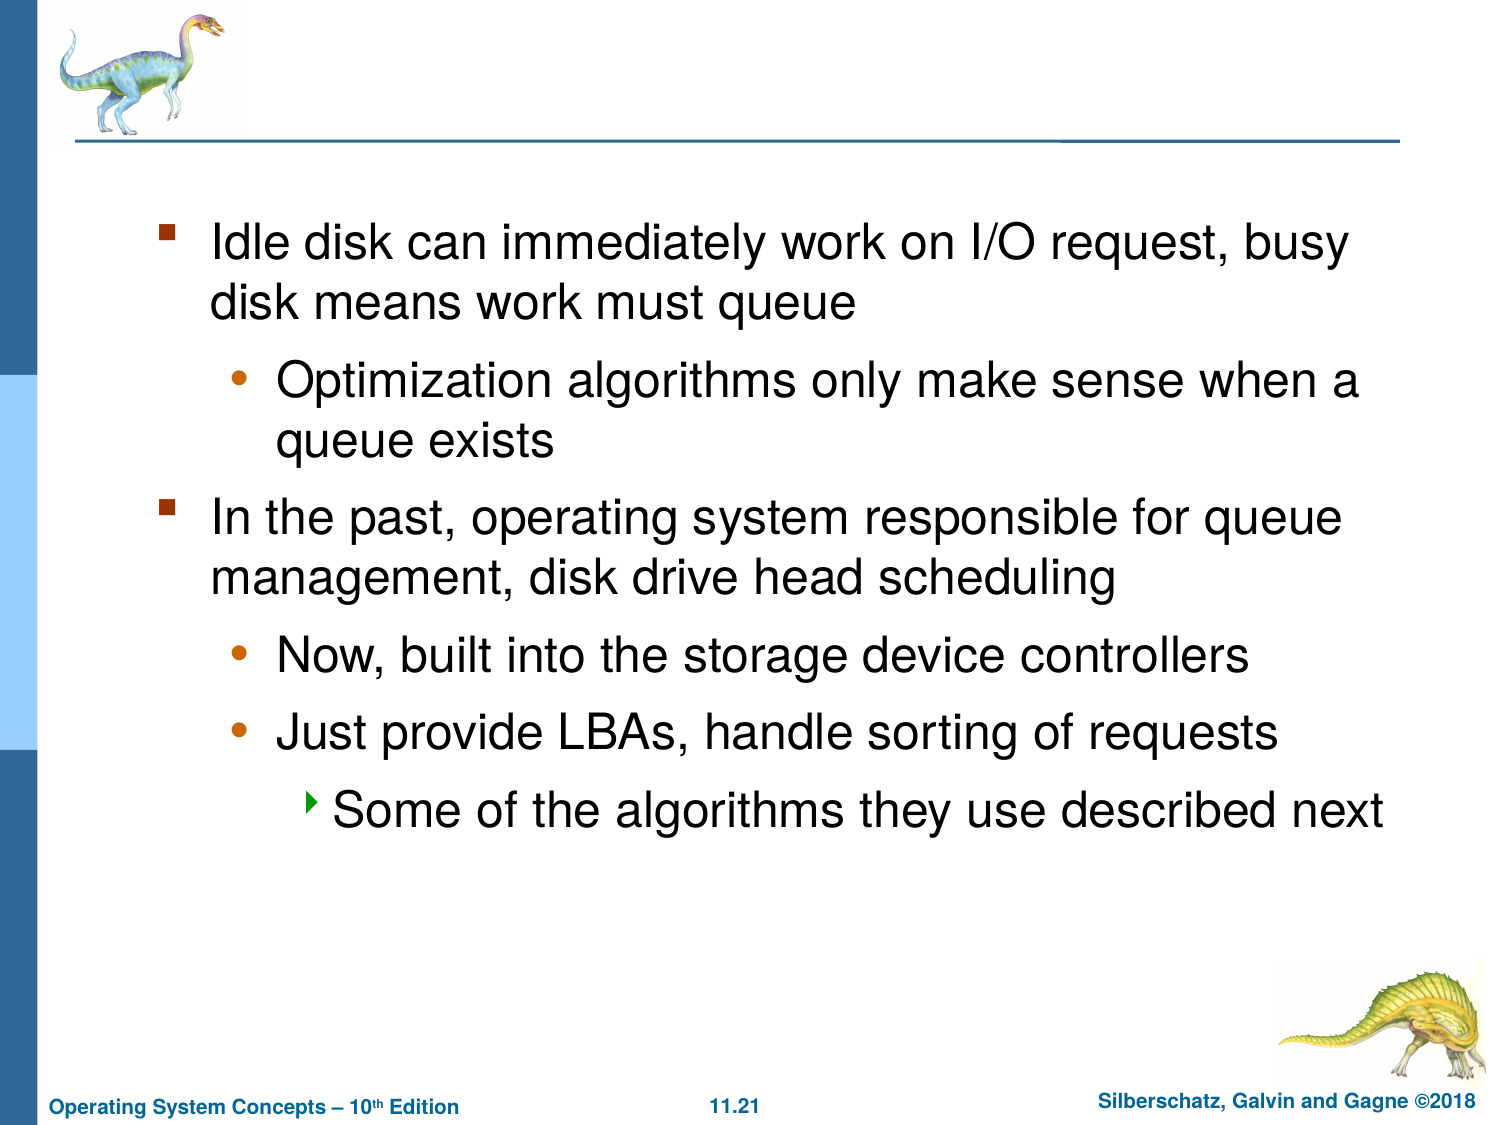

#
Idle disk can immediately work on I/O request, busy disk means work must queue
Optimization algorithms only make sense when a queue exists
In the past, operating system responsible for queue management, disk drive head scheduling
Now, built into the storage device controllers
Just provide LBAs, handle sorting of requests
Some of the algorithms they use described next